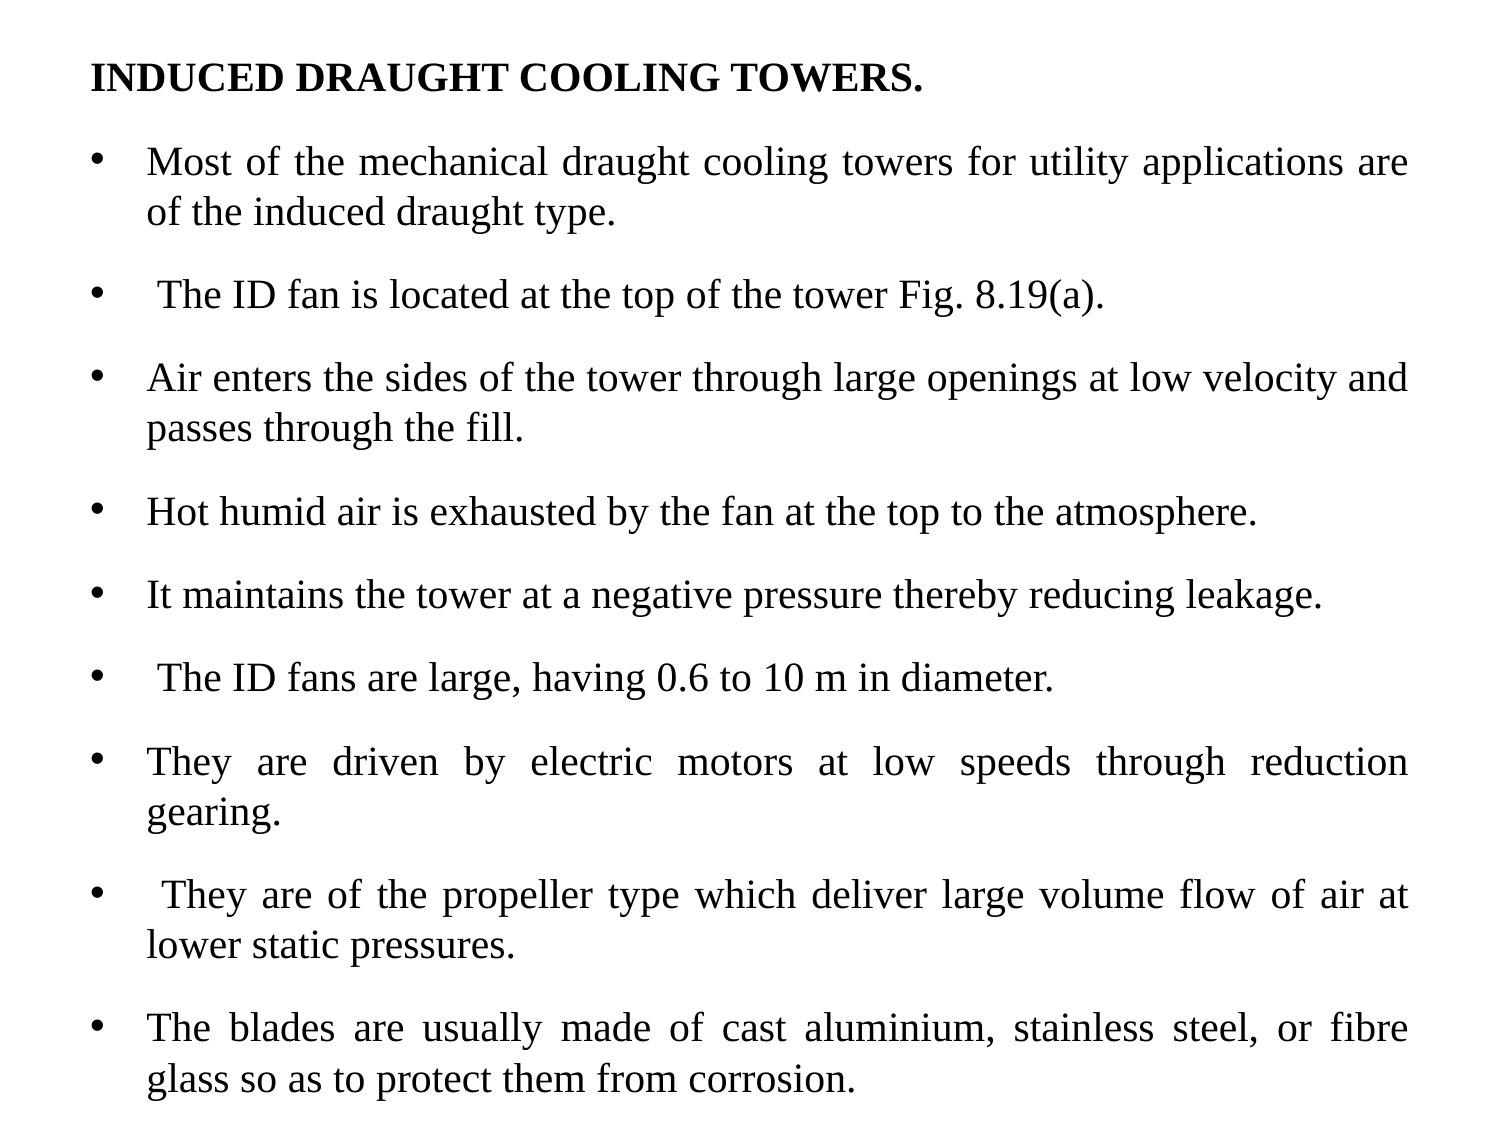

INDUCED DRAUGHT COOLING TOWERS.
Most of the mechanical draught cooling towers for utility applications are of the induced draught type.
 The ID fan is located at the top of the tower Fig. 8.19(a).
Air enters the sides of the tower through large openings at low velocity and passes through the fill.
Hot humid air is exhausted by the fan at the top to the atmosphere.
It maintains the tower at a negative pressure thereby reducing leakage.
 The ID fans are large, having 0.6 to 10 m in diameter.
They are driven by electric motors at low speeds through reduction gearing.
 They are of the propeller type which deliver large volume flow of air at lower static pressures.
The blades are usually made of cast aluminium, stainless steel, or fibre glass so as to protect them from corrosion.